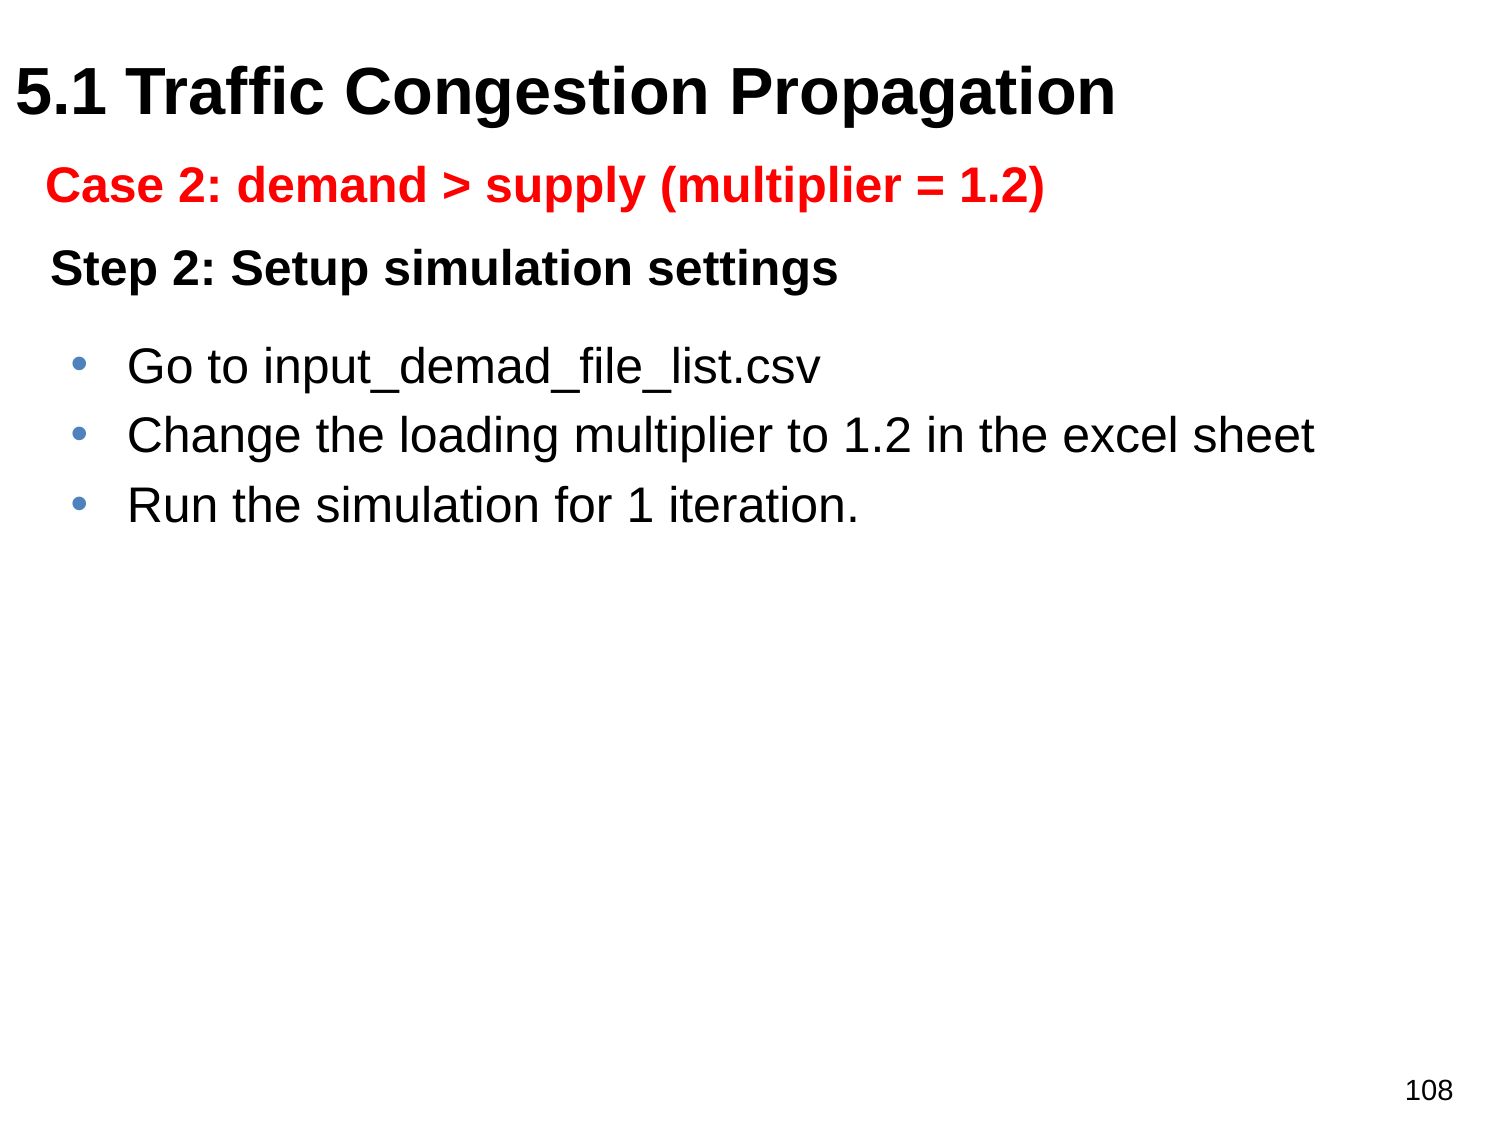

5.1 Traffic Congestion Propagation
Case 2: demand > supply (multiplier = 1.2)
Step 2: Setup simulation settings
Go to input_demad_file_list.csv
Change the loading multiplier to 1.2 in the excel sheet
Run the simulation for 1 iteration.
108